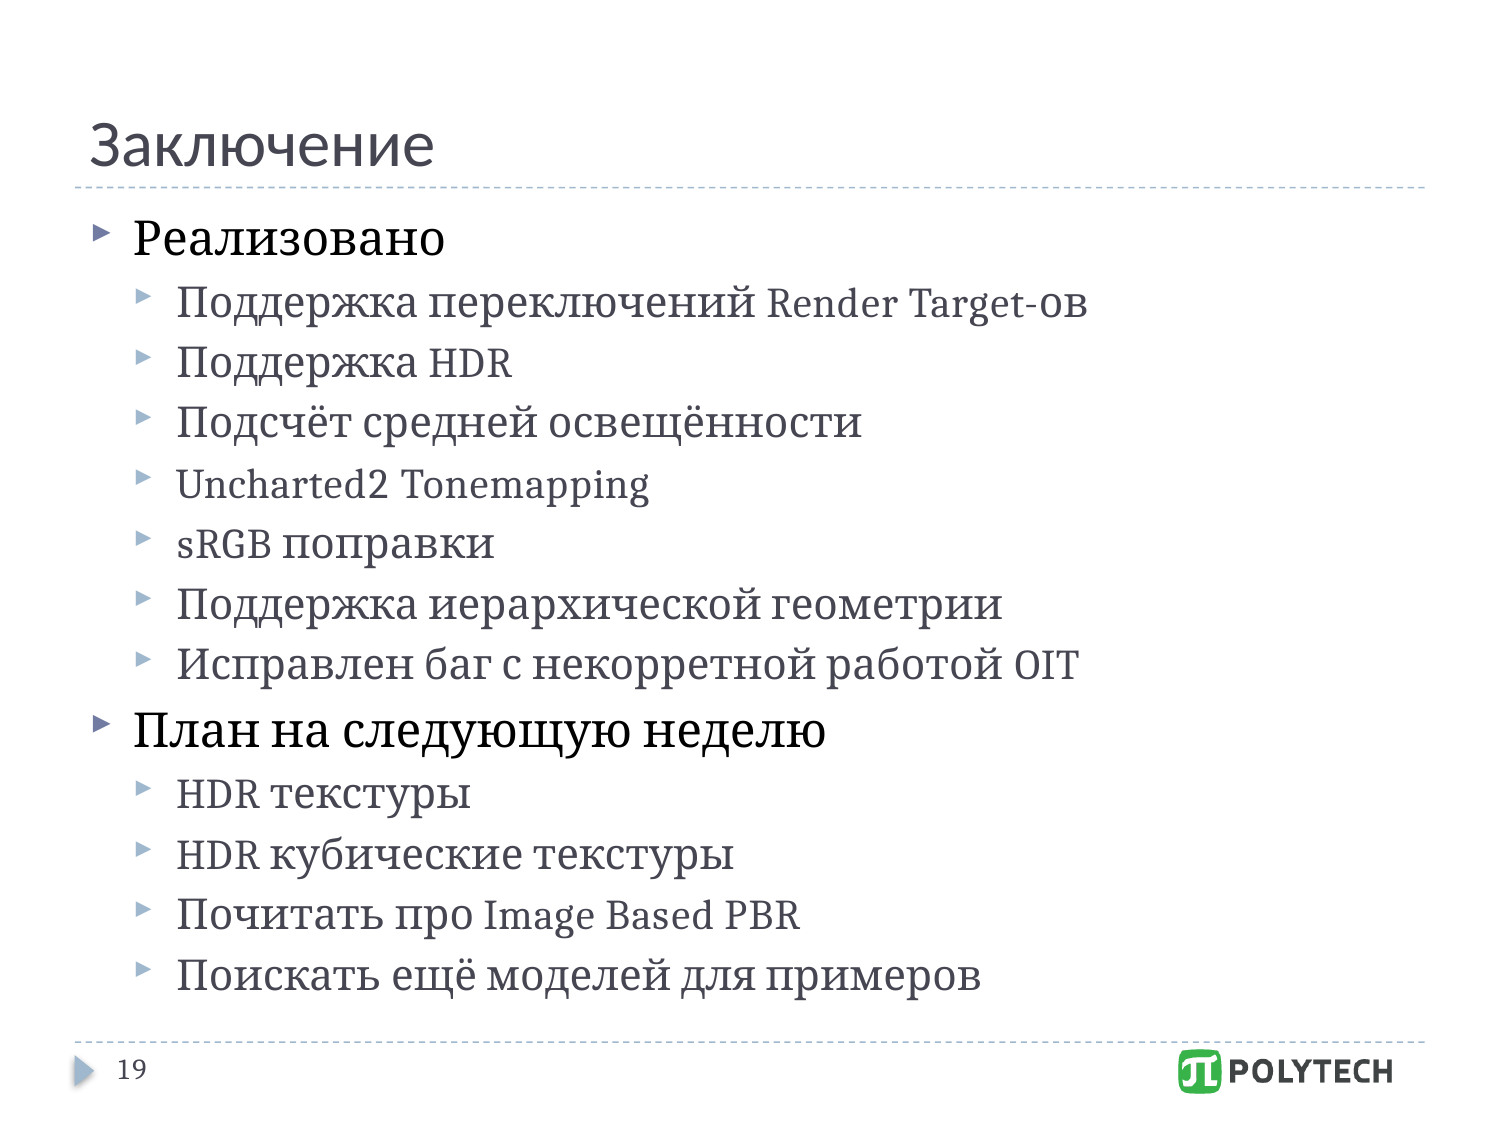

# Заключение
Реализовано
Поддержка переключений Render Target-ов
Поддержка HDR
Подсчёт средней освещённости
Uncharted2 Tonemapping
sRGB поправки
Поддержка иерархической геометрии
Исправлен баг с некорретной работой OIT
План на следующую неделю
HDR текстуры
HDR кубические текстуры
Почитать про Image Based PBR
Поискать ещё моделей для примеров

19